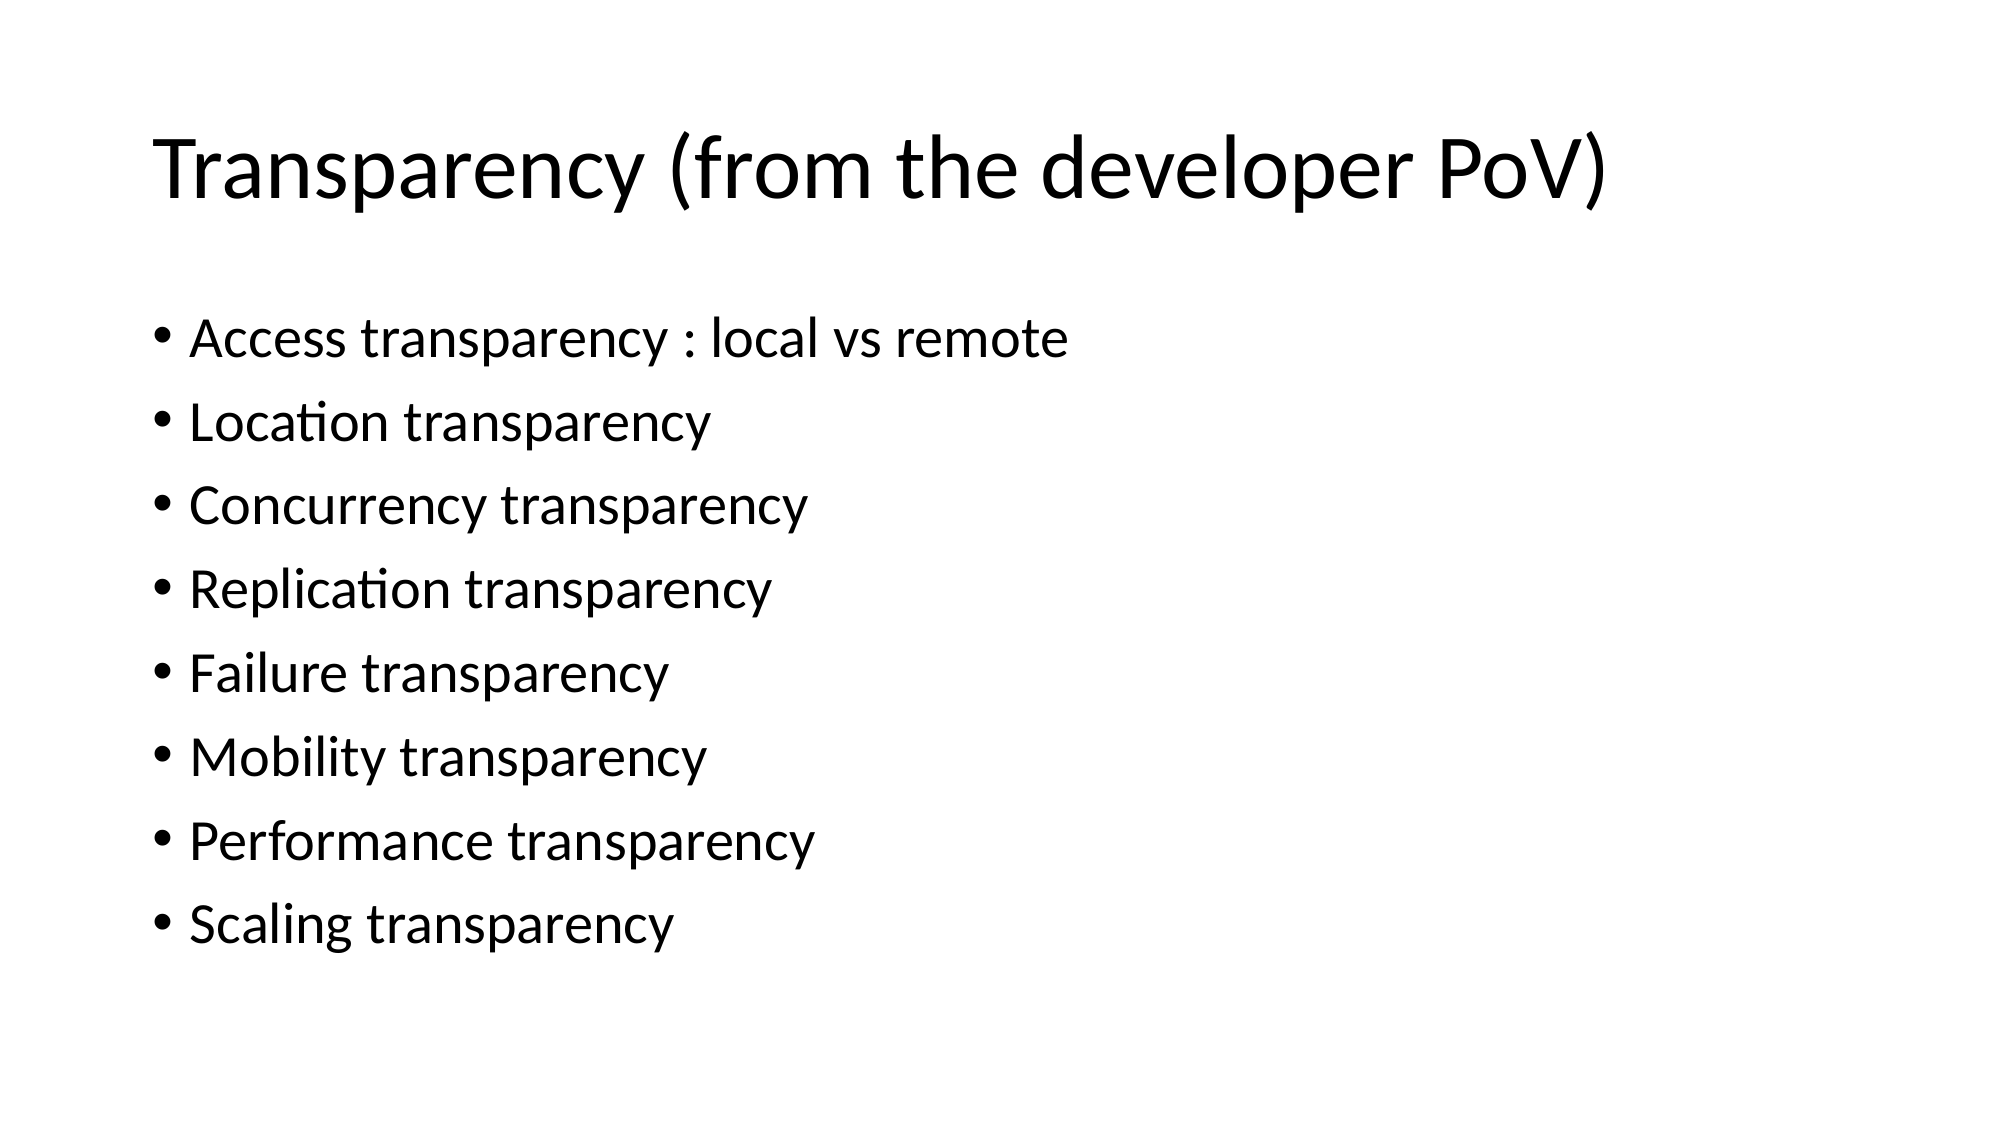

# Transparency (from the developer PoV)
Access transparency : local vs remote
Location transparency
Concurrency transparency
Replication transparency
Failure transparency
Mobility transparency
Performance transparency
Scaling transparency